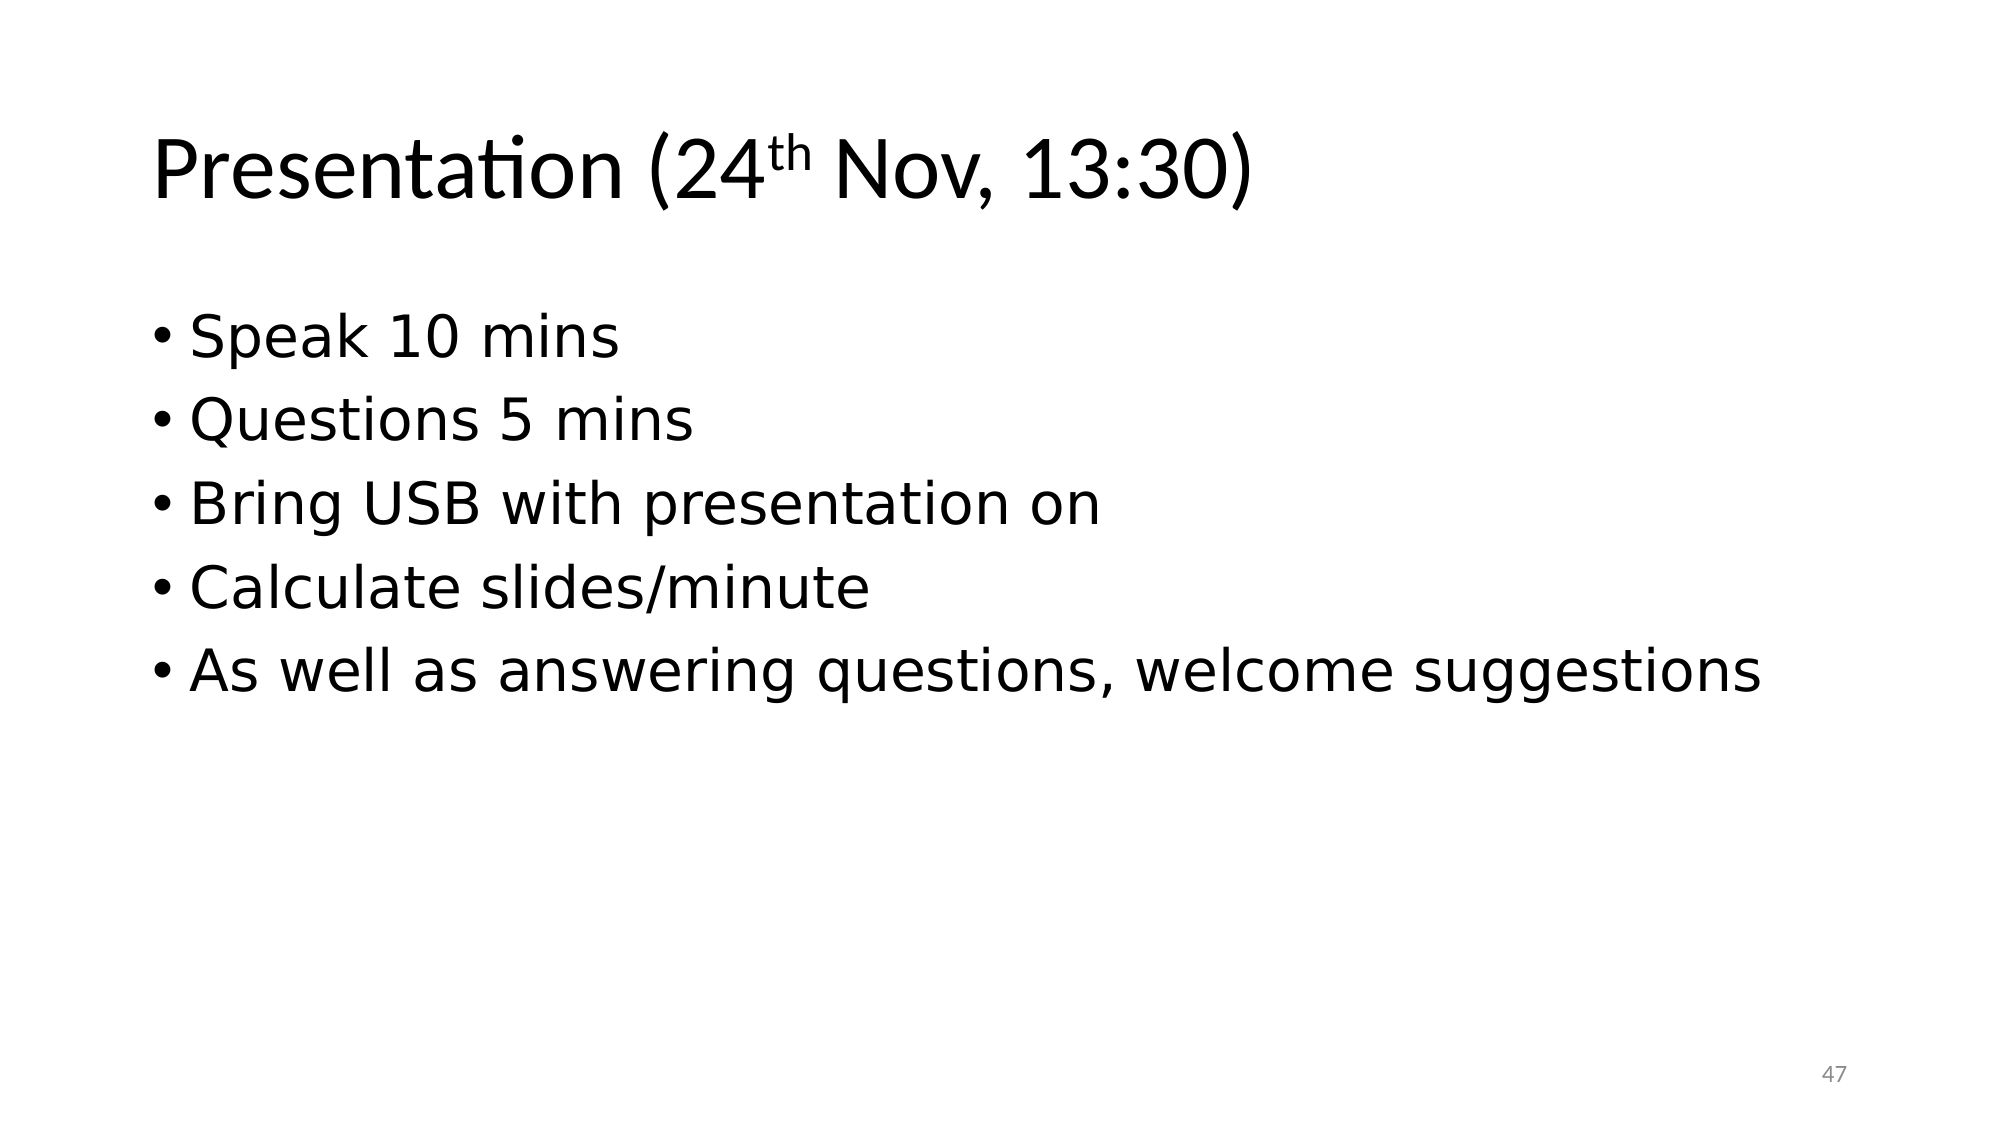

# Presentation (24th Nov, 13:30)
Speak 10 mins
Questions 5 mins
Bring USB with presentation on
Calculate slides/minute
As well as answering questions, welcome suggestions
47